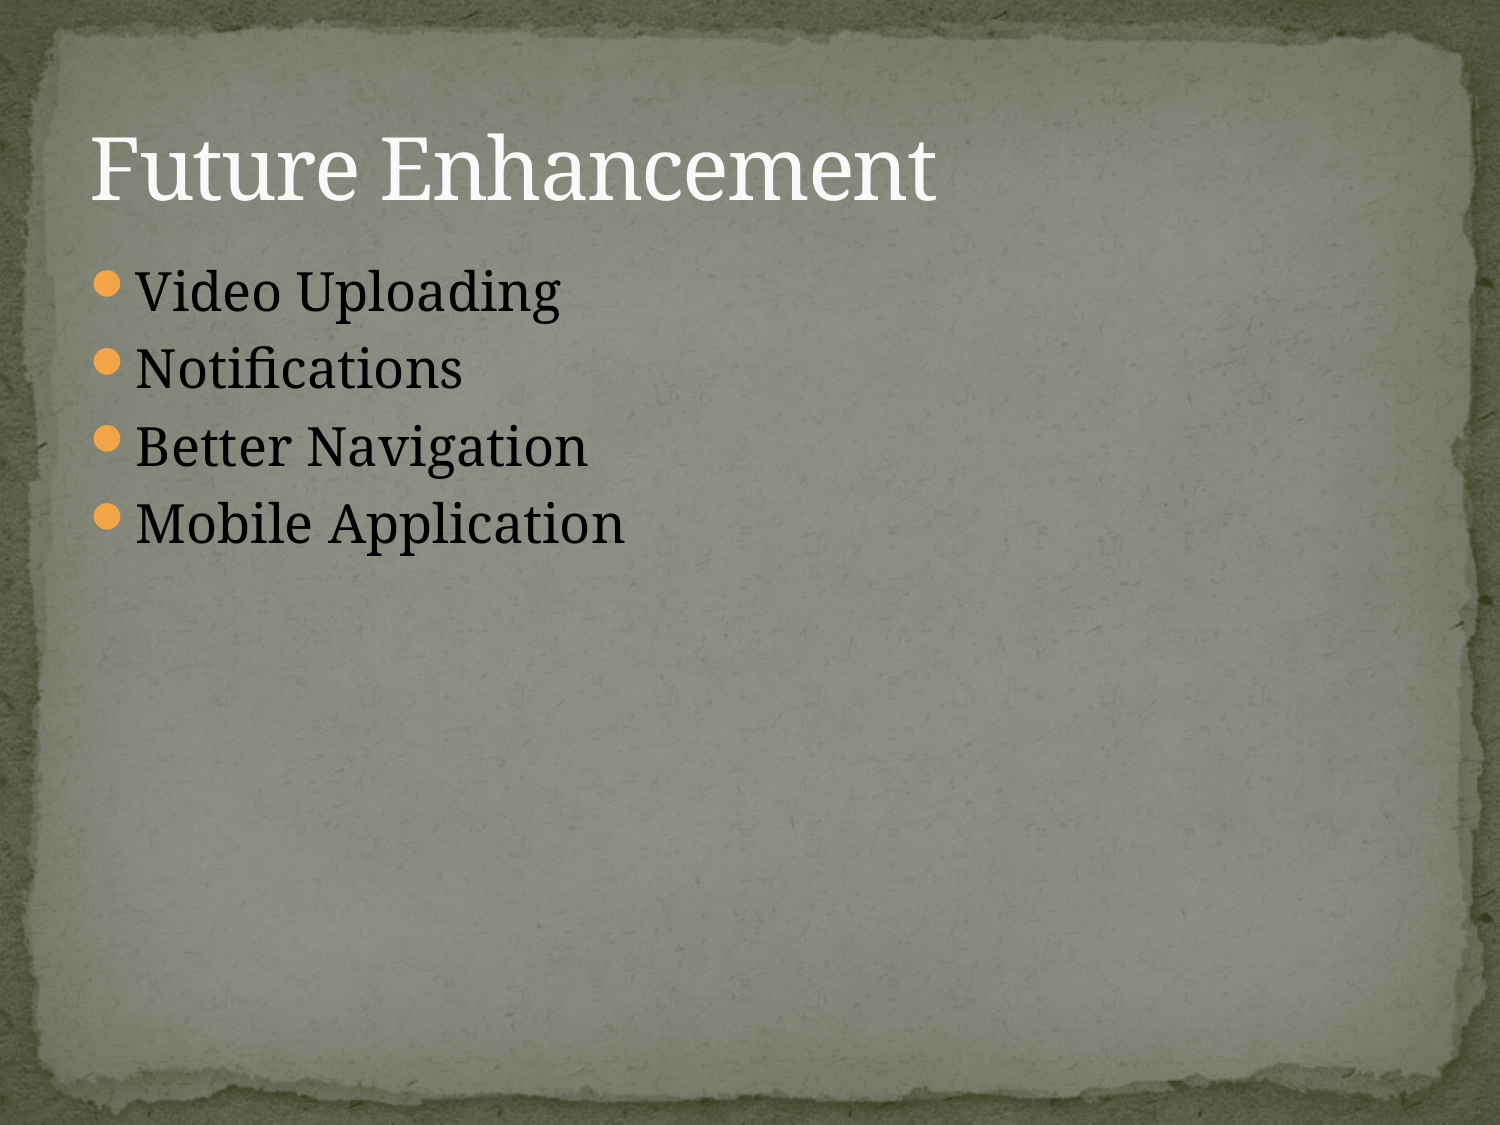

# Future Enhancement
Video Uploading
Notifications
Better Navigation
Mobile Application